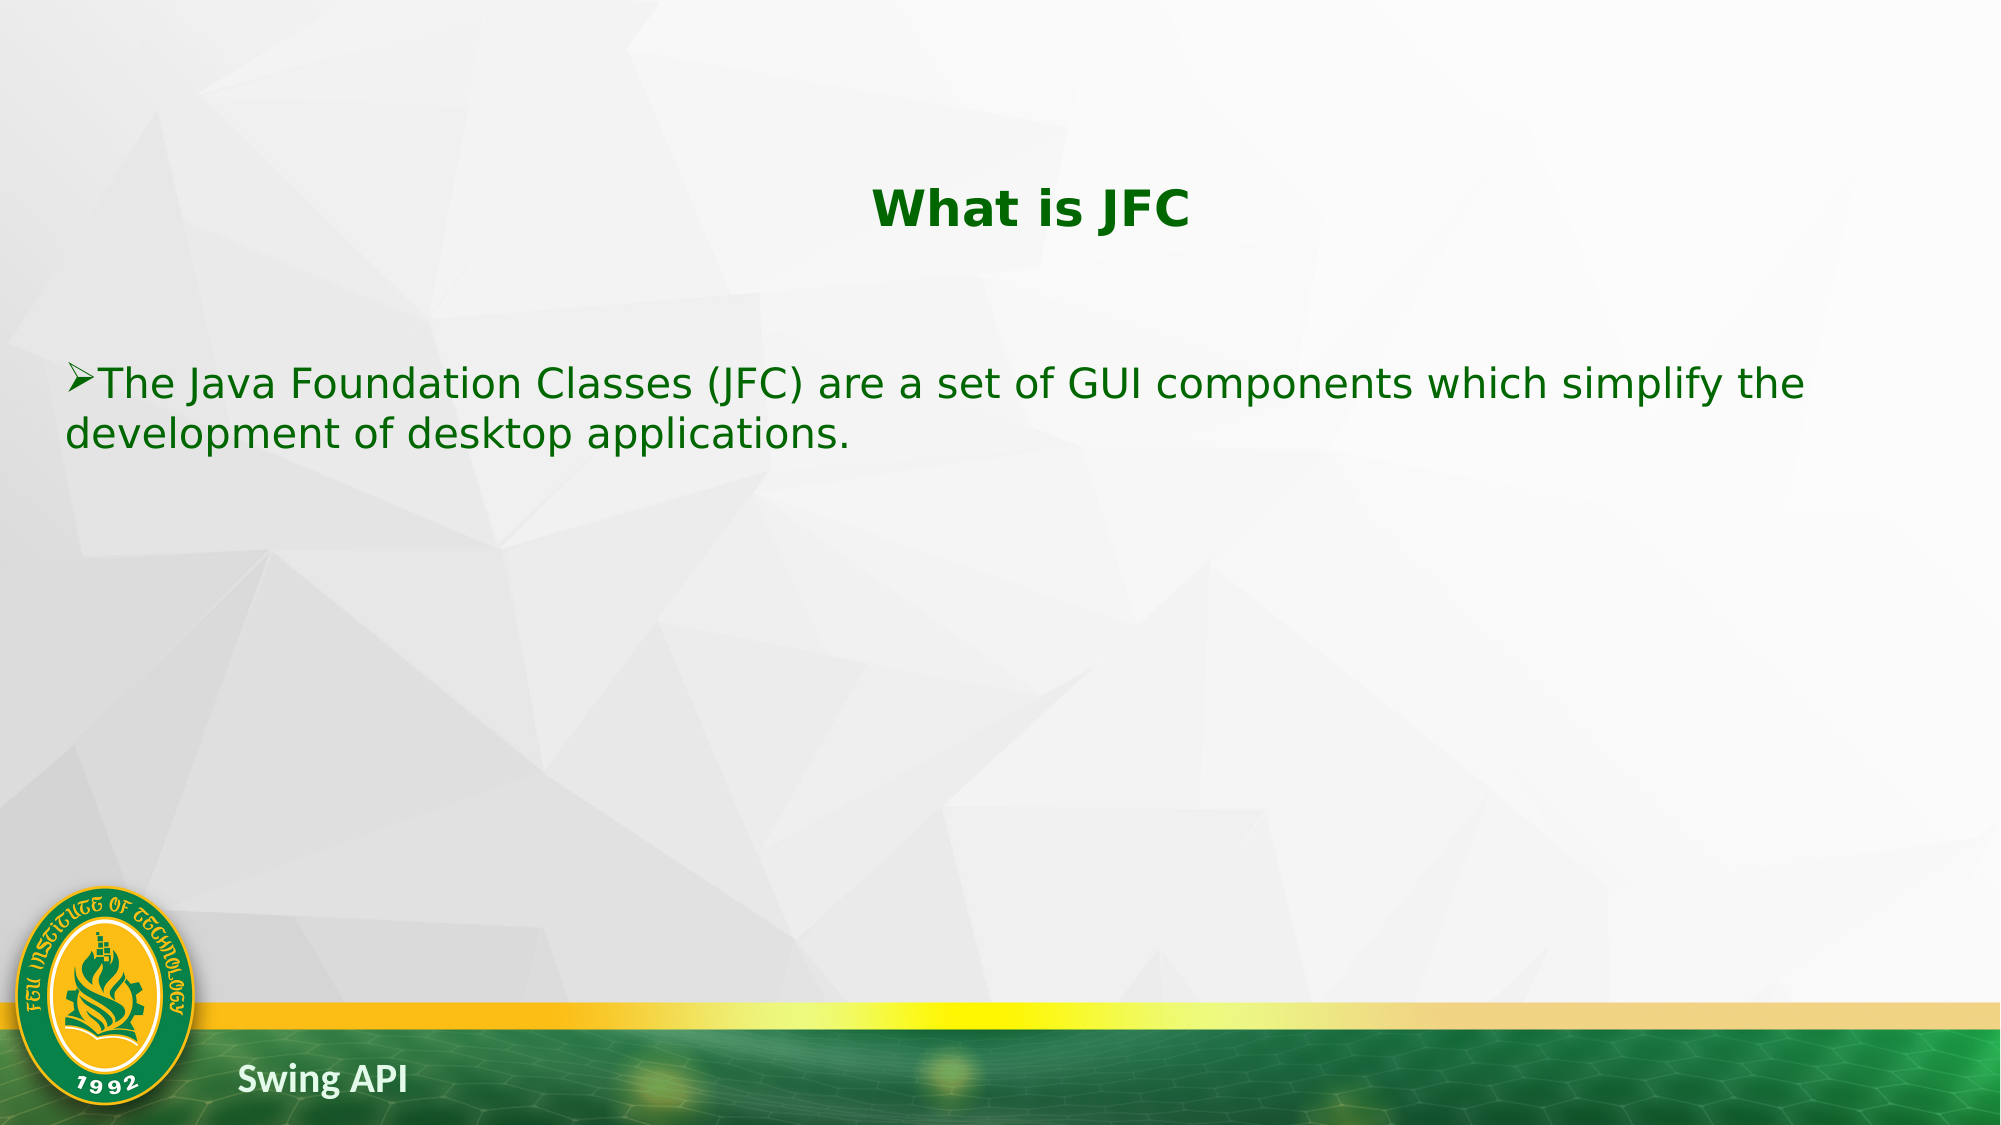

What is JFC
The Java Foundation Classes (JFC) are a set of GUI components which simplify the development of desktop applications.

Swing API